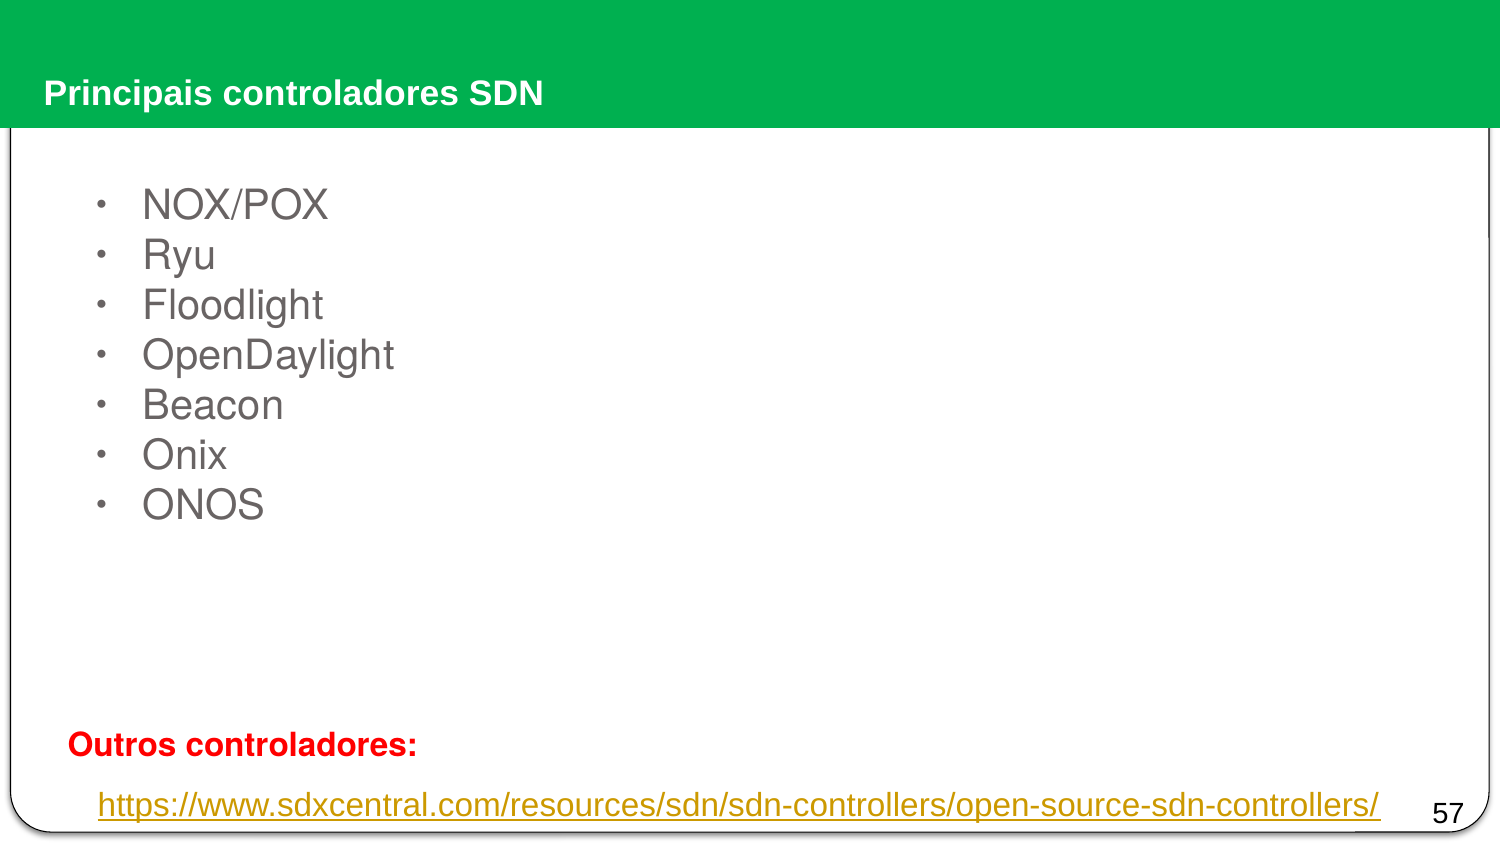

# Principais controladores SDN
NOX/POX
Ryu
Floodlight
OpenDaylight
Beacon
Onix
ONOS

Outros controladores:
  https://www.sdxcentral.com/resources/sdn/sdn-controllers/open-source-sdn-controllers/

57